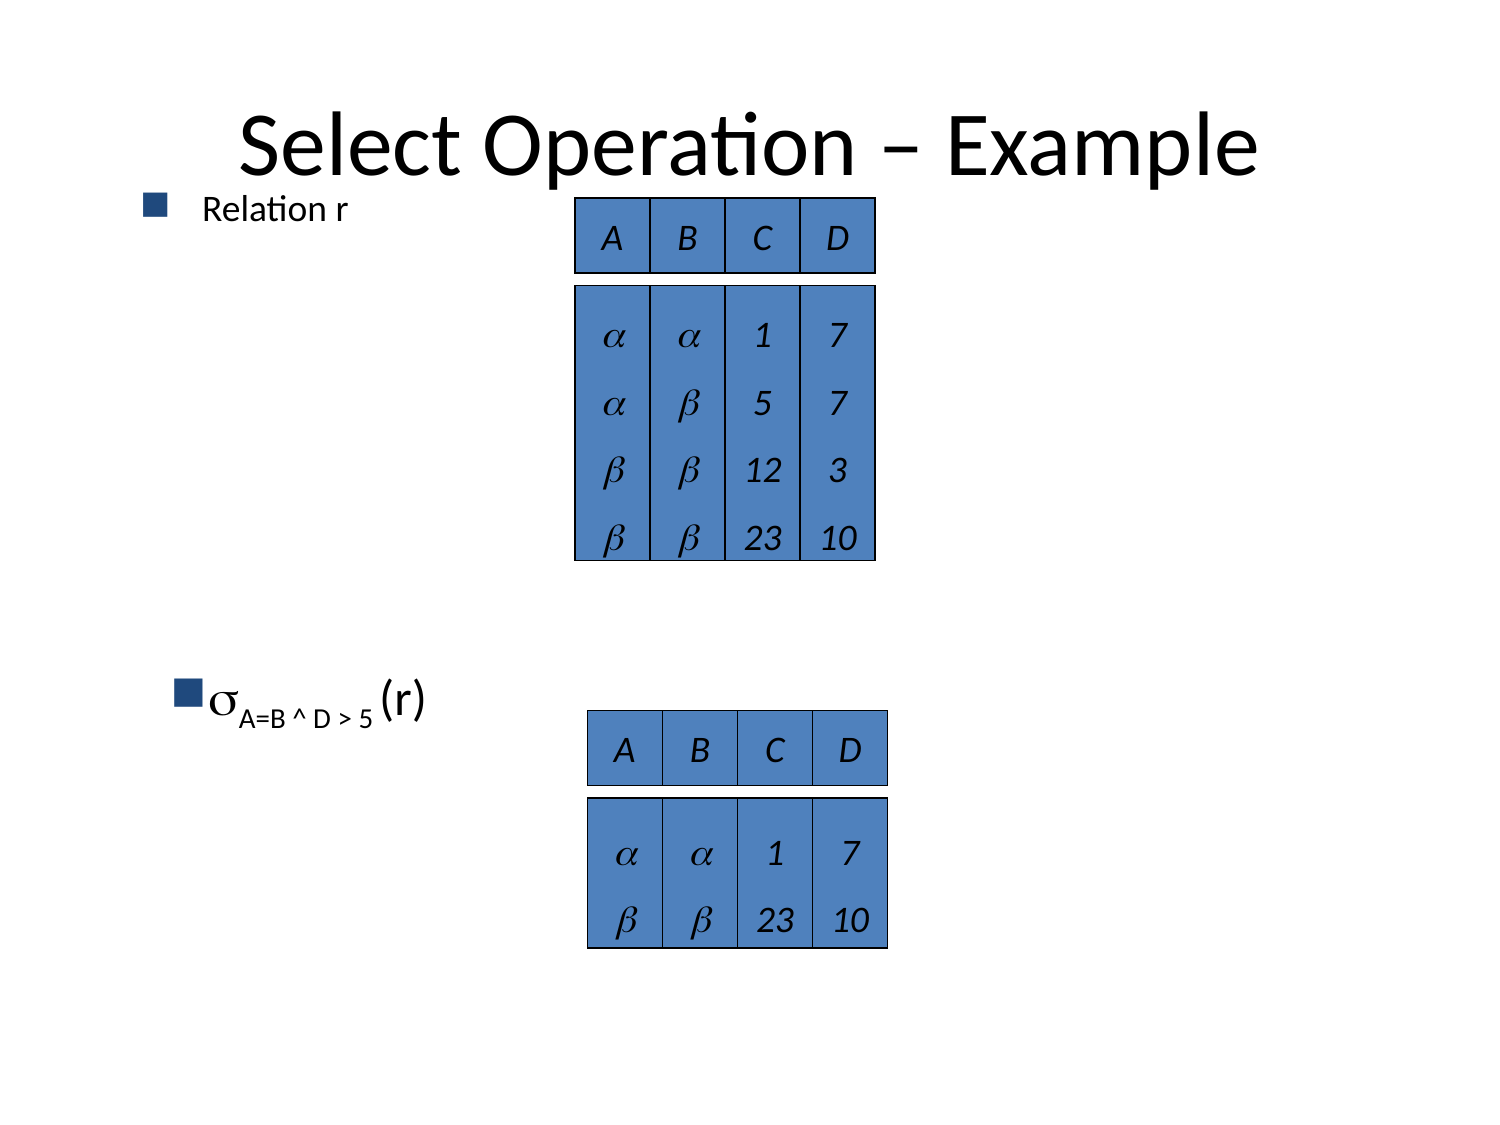

# Select Operation – Example
Relation r
A
B
C
D
α
α
β
β
α
β
β
β
1
5
12
23
7
7
3
10
σA=B ^ D > 5 (r)
A
B
C
D
α
β
α
β
1
23
7
10